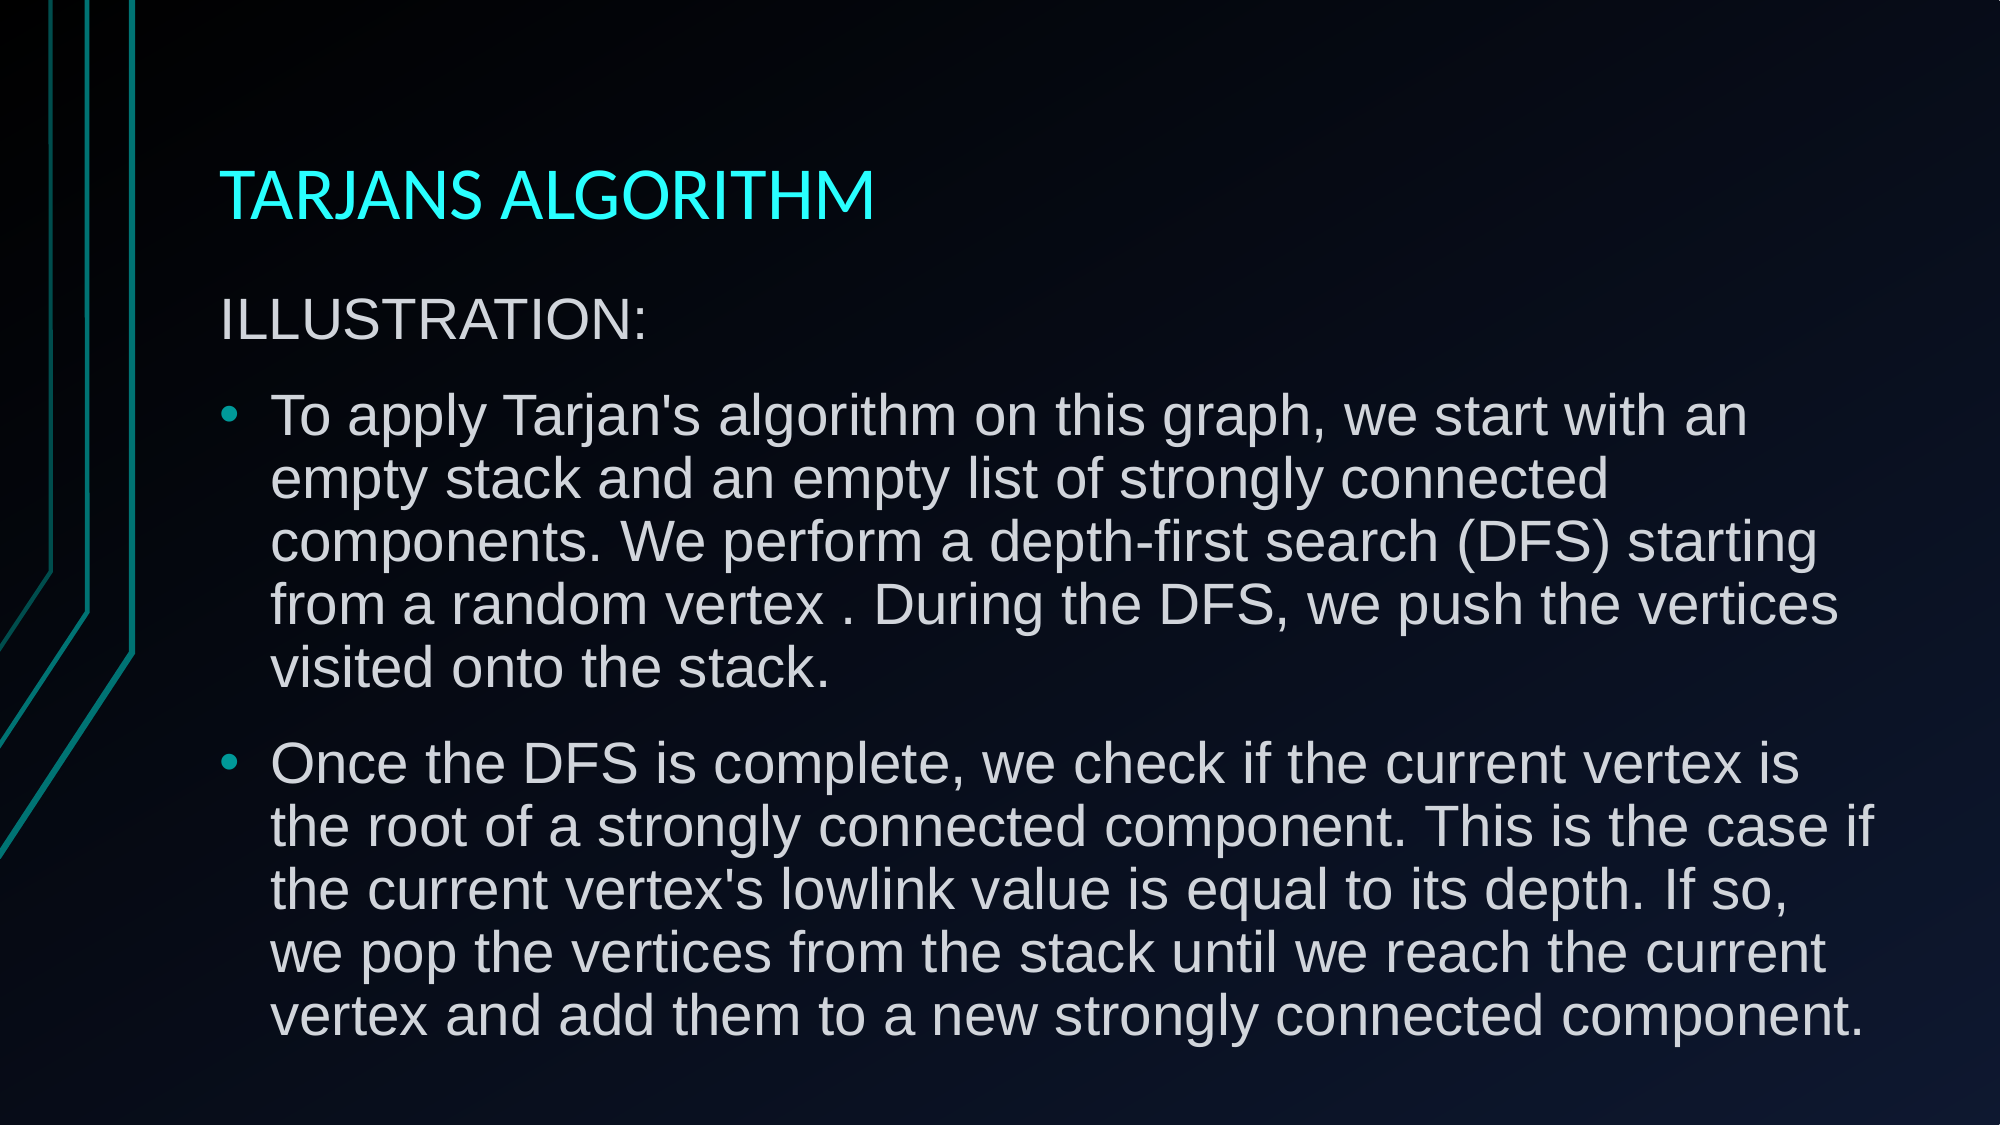

# TARJANS ALGORITHM
ILLUSTRATION:
To apply Tarjan's algorithm on this graph, we start with an empty stack and an empty list of strongly connected components. We perform a depth-first search (DFS) starting from a random vertex . During the DFS, we push the vertices visited onto the stack.
Once the DFS is complete, we check if the current vertex is the root of a strongly connected component. This is the case if the current vertex's lowlink value is equal to its depth. If so, we pop the vertices from the stack until we reach the current vertex and add them to a new strongly connected component.